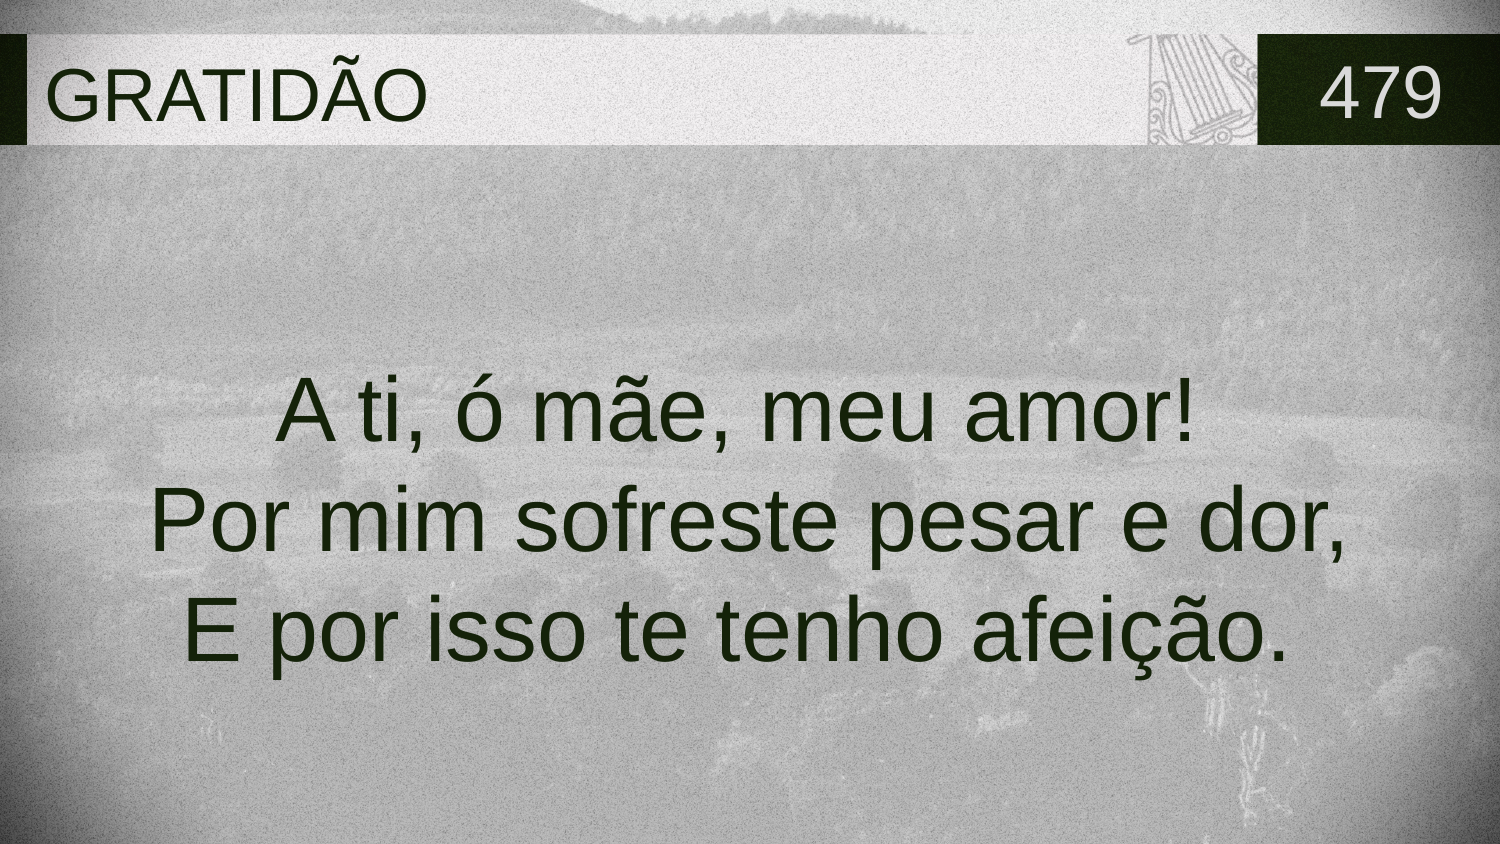

# GRATIDÃO
479
A ti, ó mãe, meu amor!
Por mim sofreste pesar e dor,
E por isso te tenho afeição.